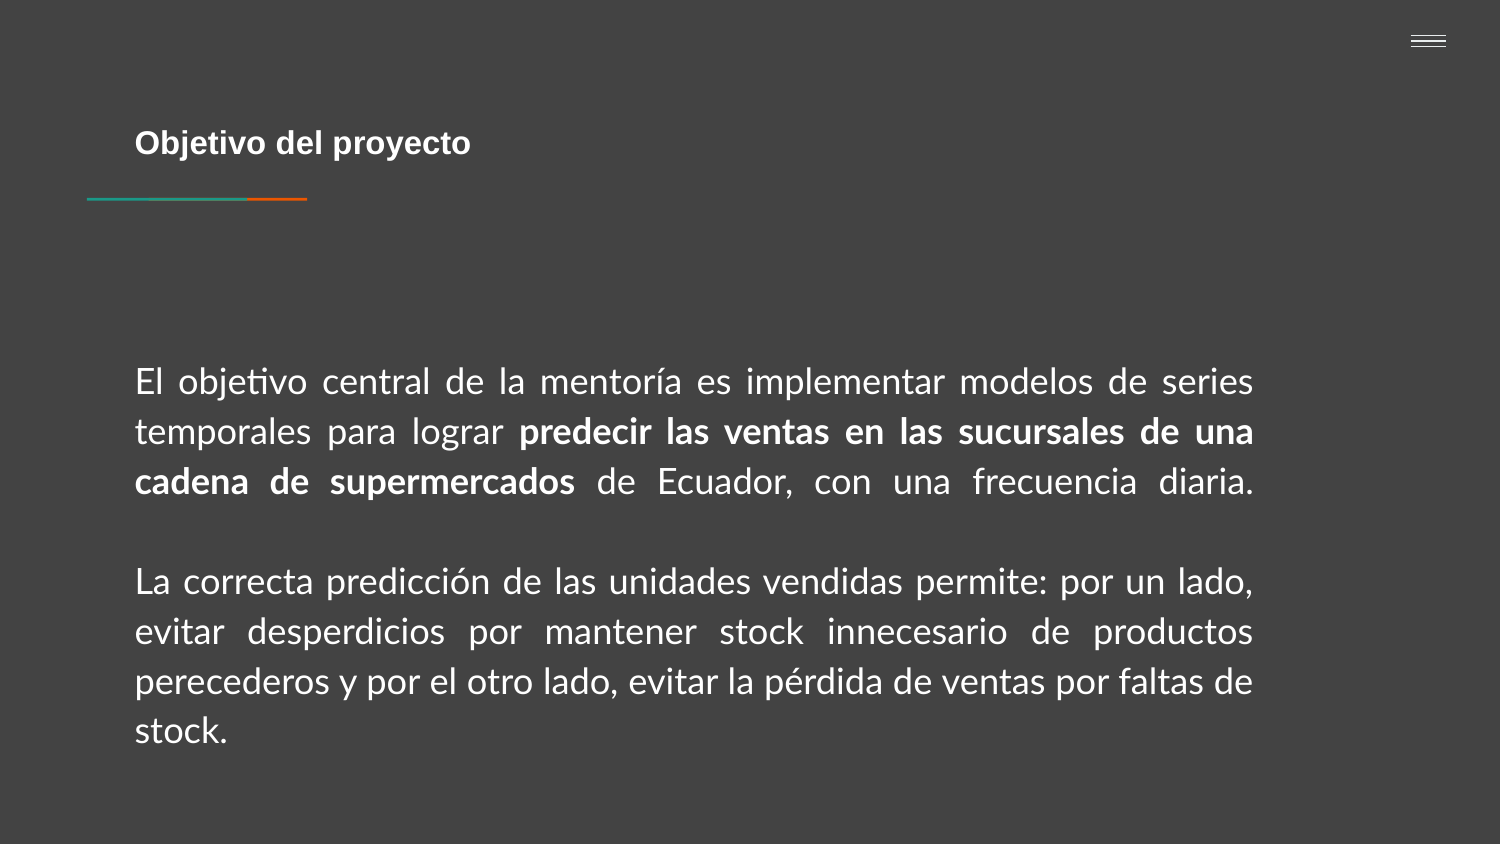

# Objetivo del proyecto
El objetivo central de la mentoría es implementar modelos de series temporales para lograr predecir las ventas en las sucursales de una cadena de supermercados de Ecuador, con una frecuencia diaria.
La correcta predicción de las unidades vendidas permite: por un lado, evitar desperdicios por mantener stock innecesario de productos perecederos y por el otro lado, evitar la pérdida de ventas por faltas de stock.